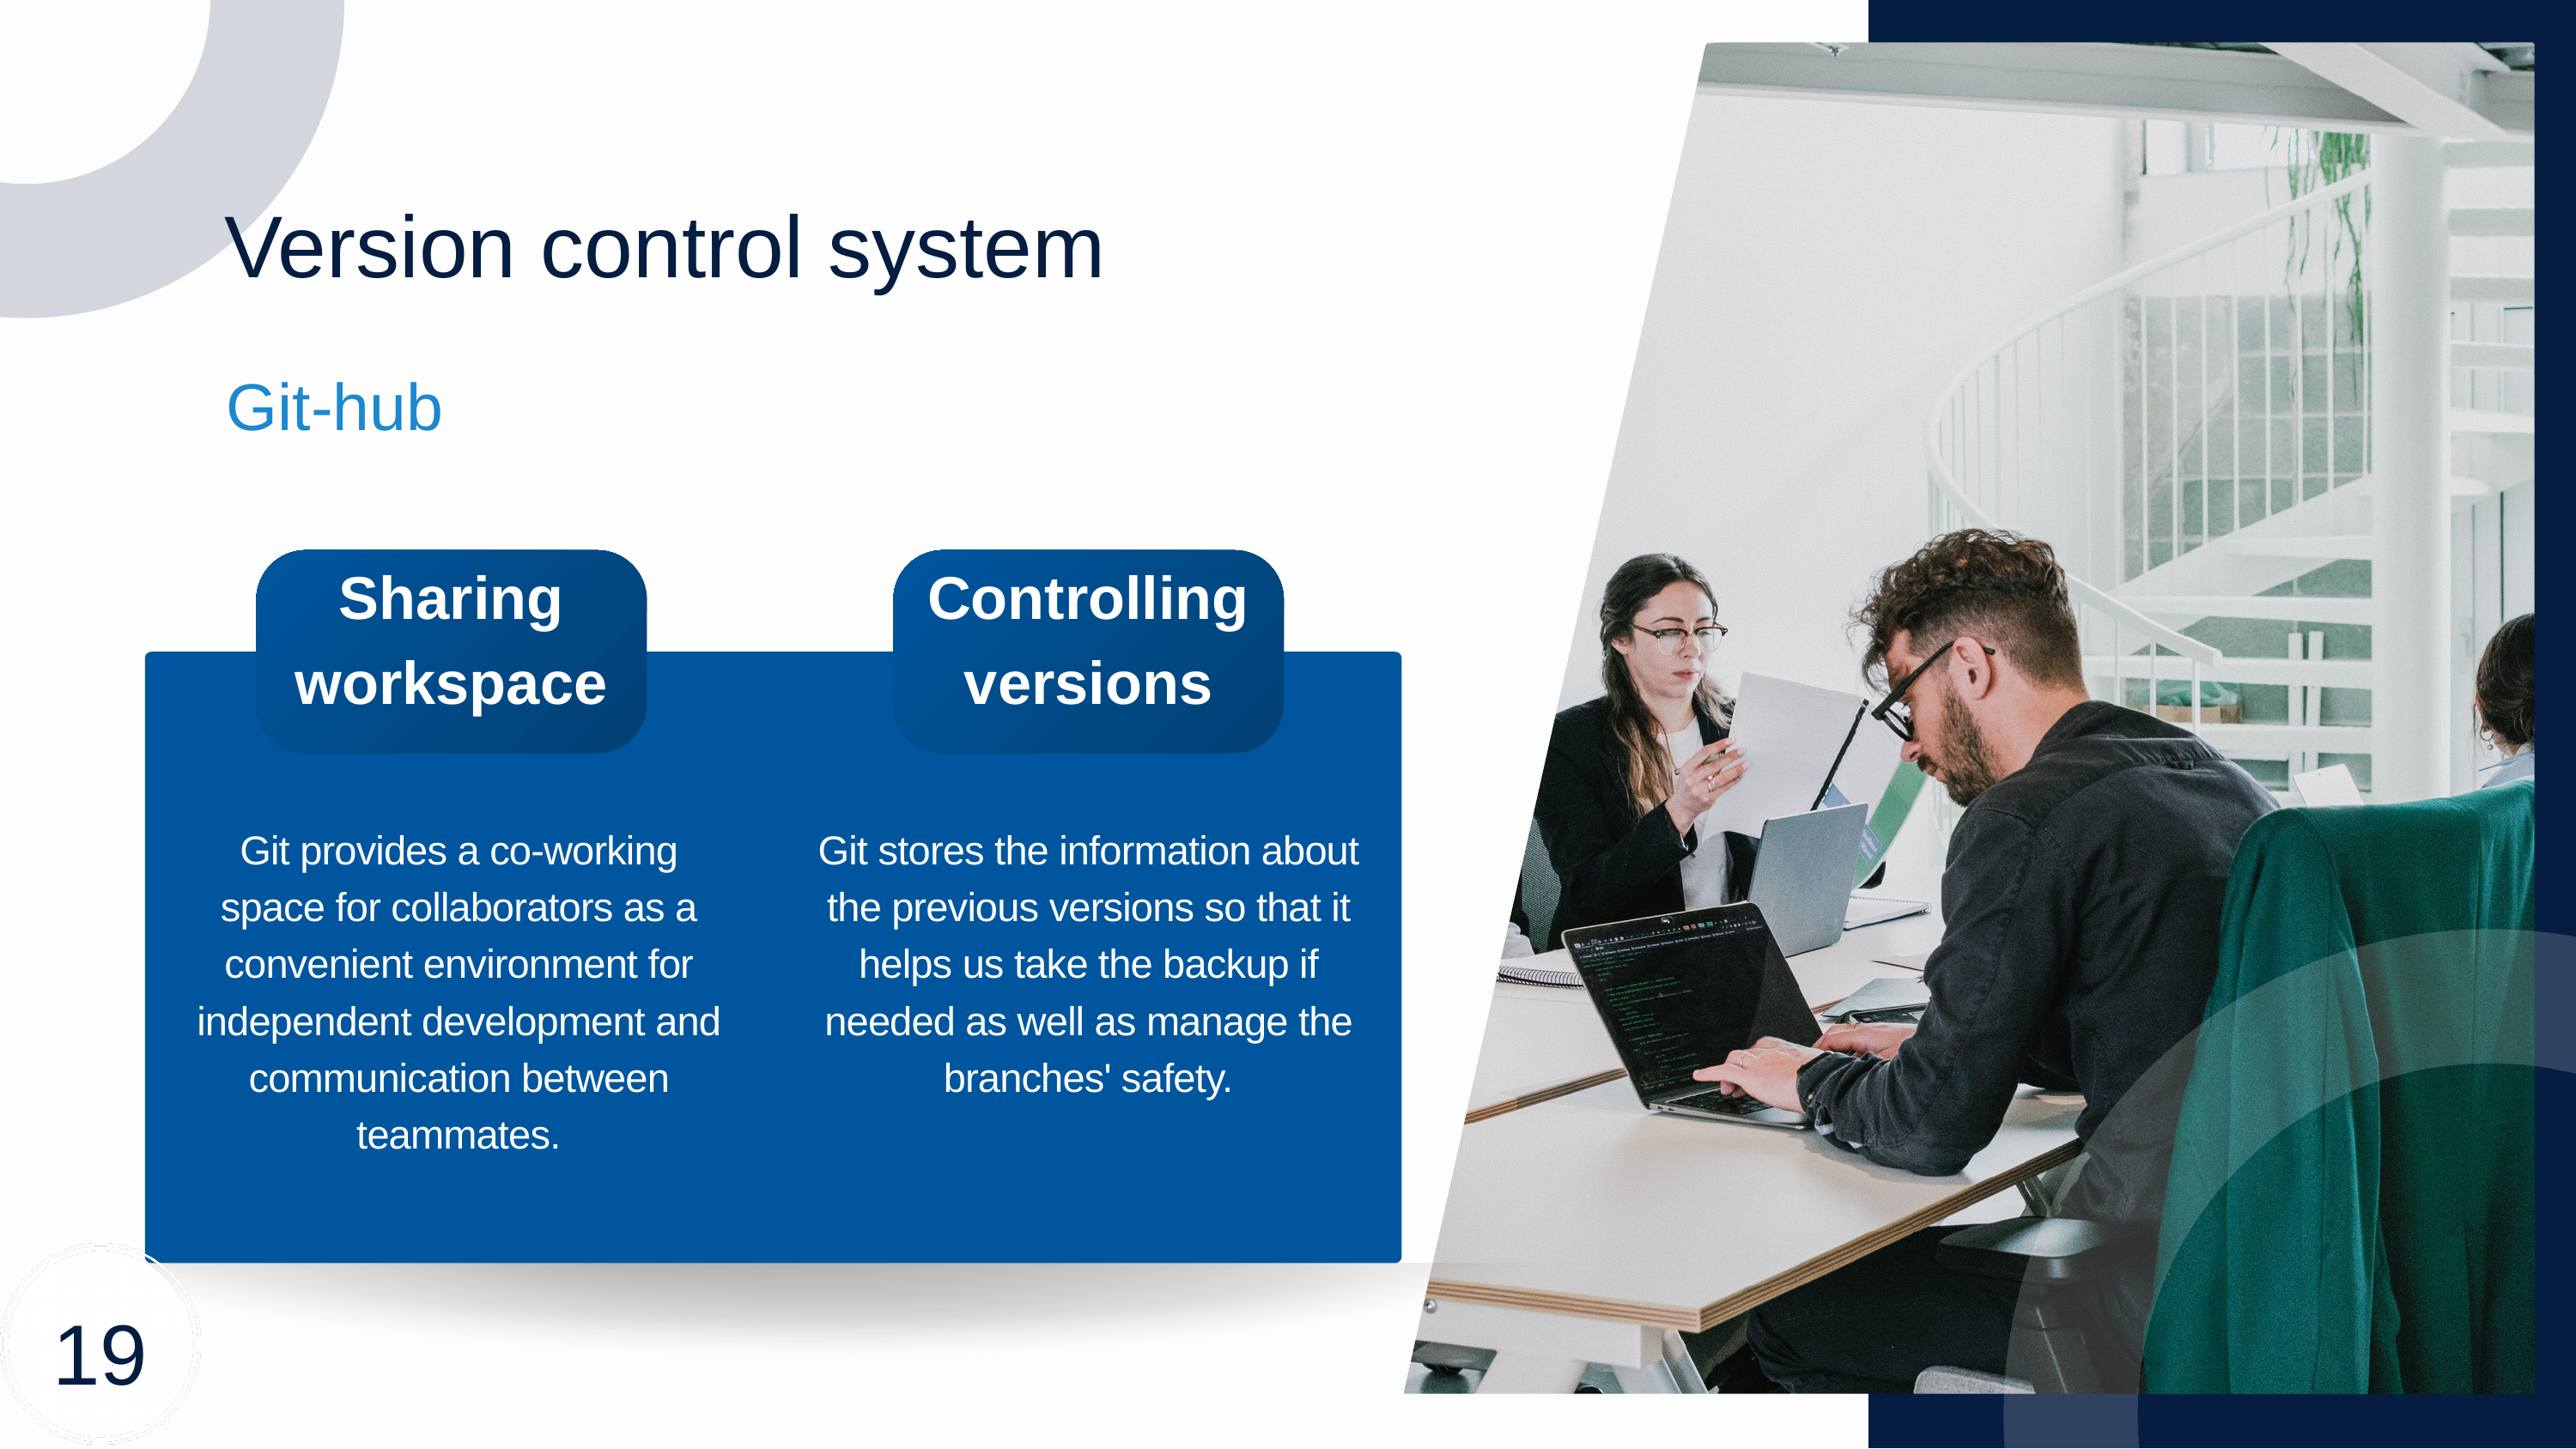

Version control system
Git-hub

Sharing workspace

Controlling
versions

Git provides a co-working space for collaborators as a convenient environment for independent development and communication between teammates.
Git stores the information about the previous versions so that it helps us take the backup if needed as well as manage the branches' safety.

19